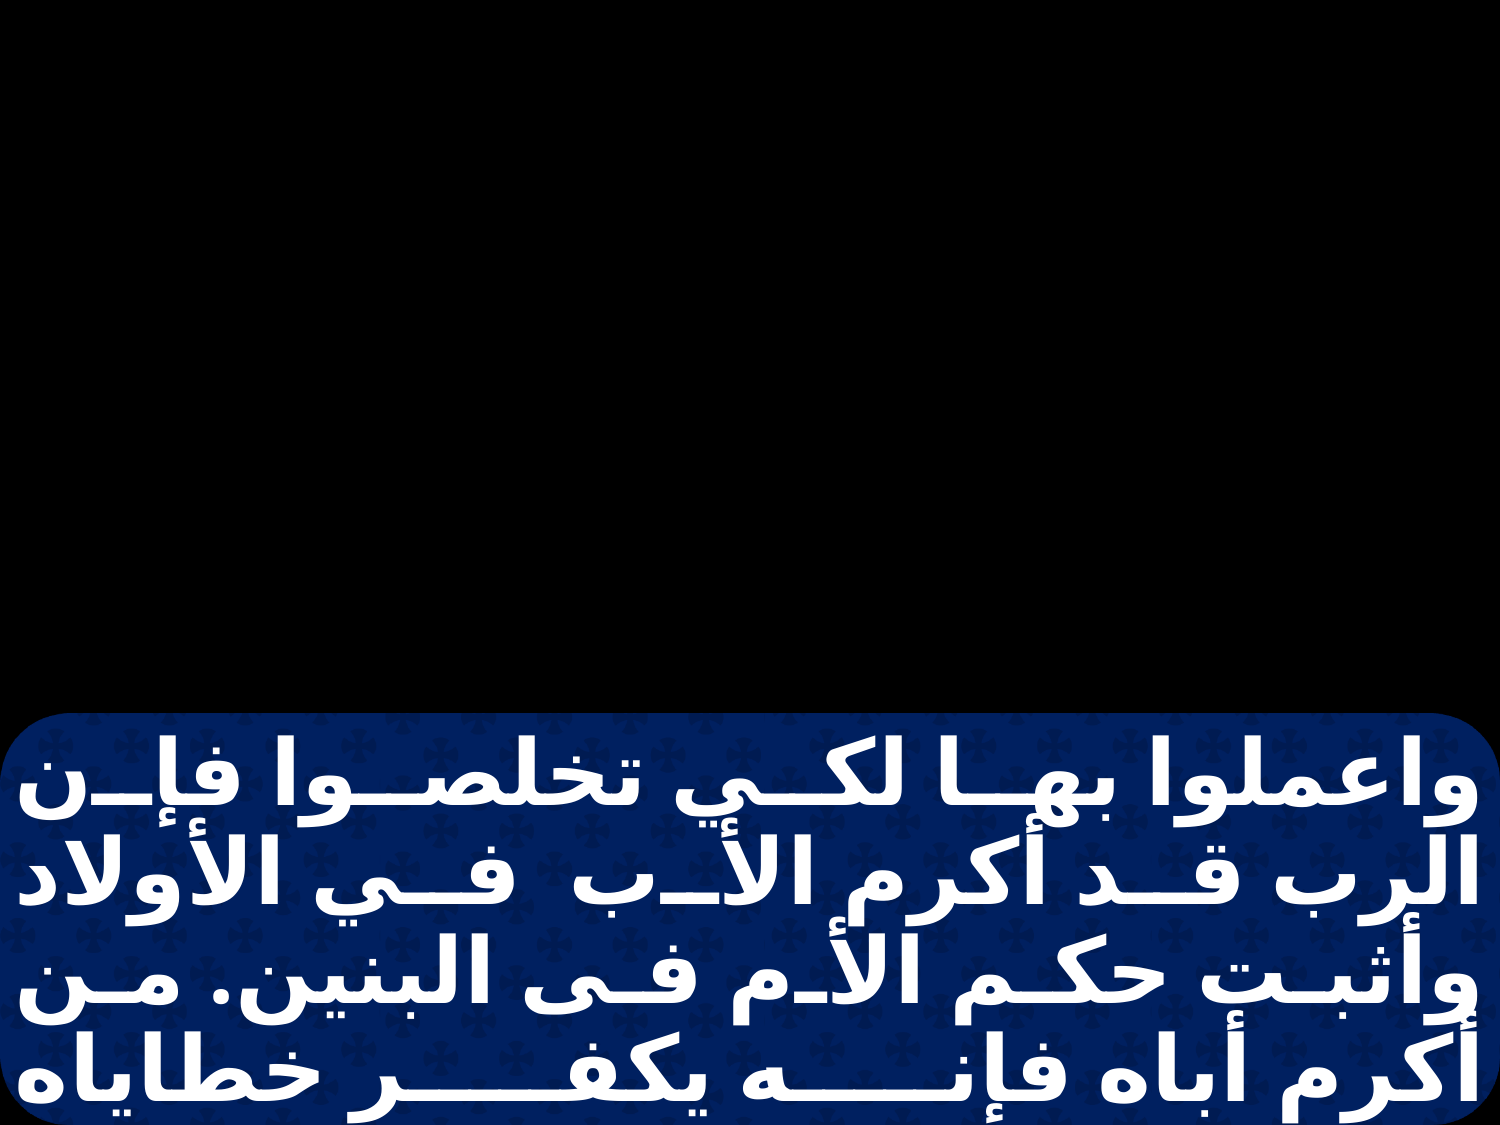

واعملوا بها لكي تخلصوا فإن الرب قد أكرم الأب  في الأولاد وأثبت حكم الأم فى البنين. من أكرم أباه فإنه يكفر خطاياه ويمتنع عنها ويستجاب له في  صلاة كل يوم.